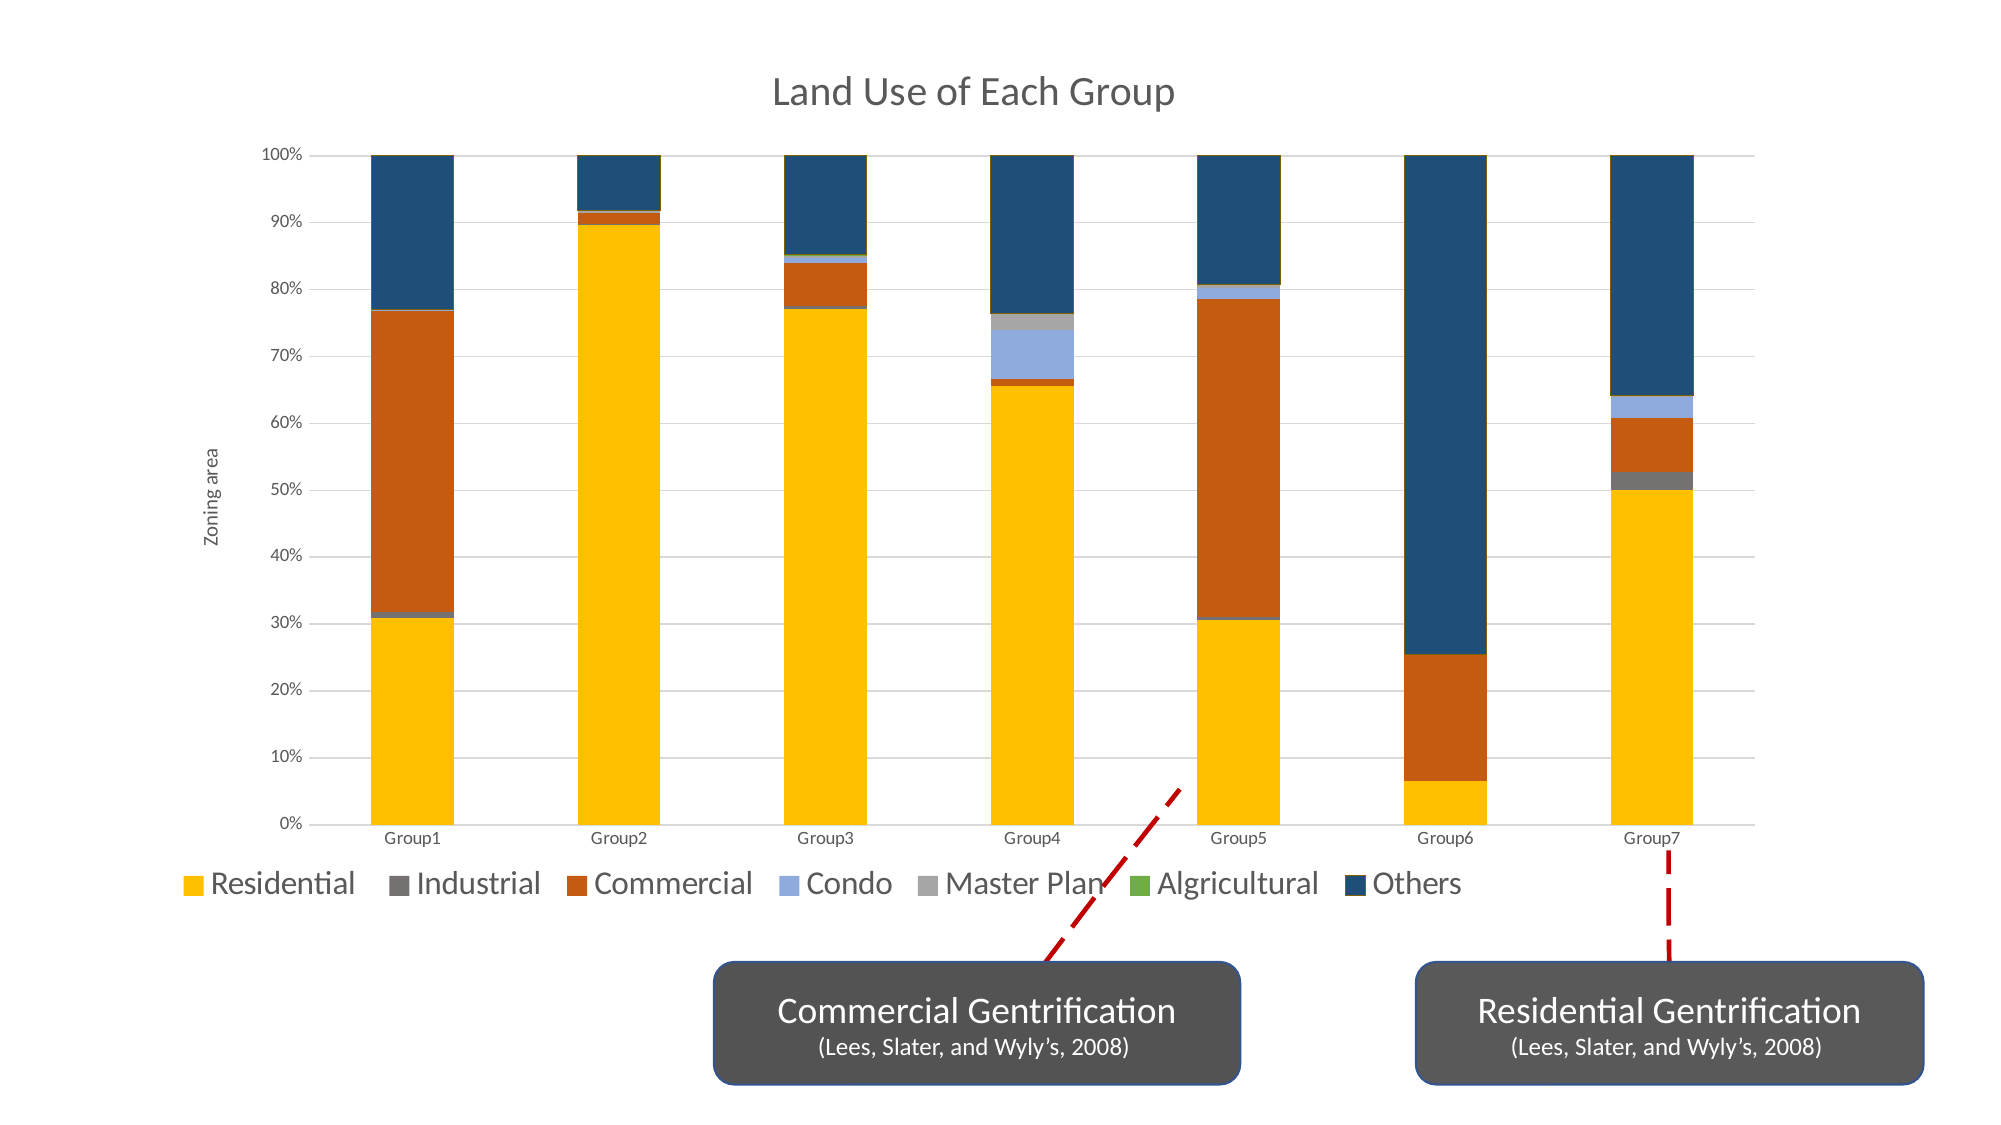

### Chart: Land Use of Each Group

| Category | Residential  | Industrial | Commercial | Condo | Master Plan | Algricultural | Others |
|---|---|---|---|---|---|---|---|
| Group1 | 8195177113.34425 | 220834330.15162772 | 11927552785.72106 | 60227544.5868076 | 20075848.1956026 | 0.0 | 6081123629.36744 |
| Group2 | 19803046721.81546 | 13039054.71016806 | 391932906.500493 | 0.0 | 69949169.637423 | 0.0 | 1804068621.8921862 |
| Group3 | 646172087532.353 | 2737119966.899802 | 54164170353.5641 | 6457908444.69195 | 3714998926.2957897 | 151197033.6268916 | 123869141637.12129 |
| Group4 | 3283098134.99401 | 0.0 | 53261170.0994307 | 370385221.47351 | 118151761.9077498 | 0.0 | 1181872038.843206 |
| Group5 | 192284347929.3711 | 2767334391.969151 | 297946309735.7057 | 10070464137.56324 | 3143735249.7093 | 0.0 | 120875101943.4226 |
| Group6 | 796498899.1905539 | 0.0 | 2288384442.436357 | 0.0 | 0.0 | 0.0 | 9055458167.853321 |
| Group7 | 115533765305.5231 | 6329773400.975249 | 18660219960.56557 | 7311695059.0937805 | 626370244.8305941 | 51886454.04856831 | 82677764528.7322 |
Commercial Gentrification
(Lees, Slater, and Wyly’s, 2008)
Residential Gentrification
(Lees, Slater, and Wyly’s, 2008)
Downtown, Sugar House, Trolley Square
Most gentrifying areas